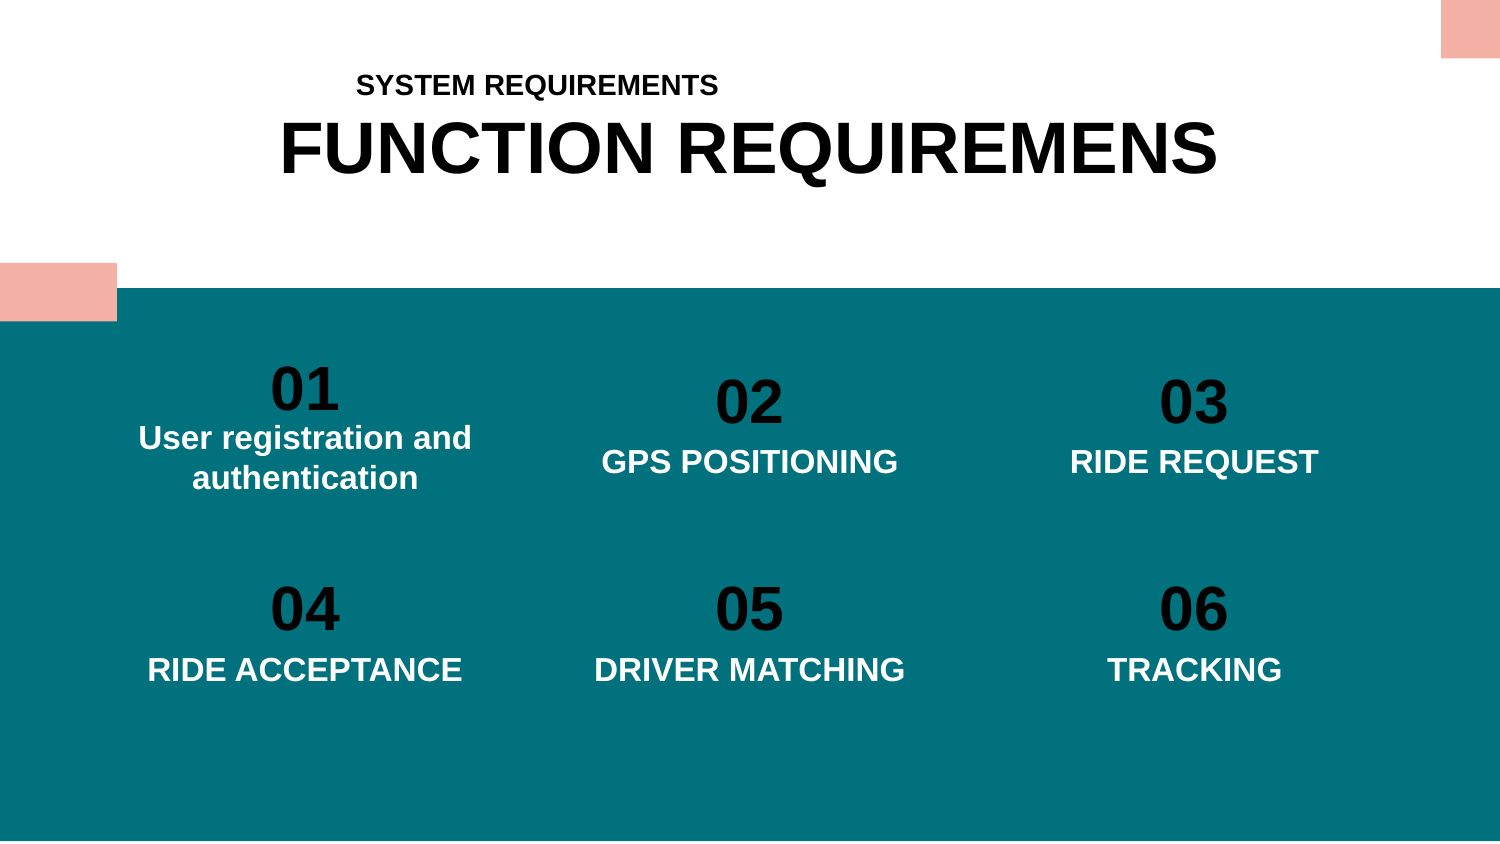

SYSTEM REQUIREMENTS
FUNCTION REQUIREMENS
01
02
03
# User registration and authentication
GPS POSITIONING
RIDE REQUEST
04
05
06
RIDE ACCEPTANCE
DRIVER MATCHING
TRACKING